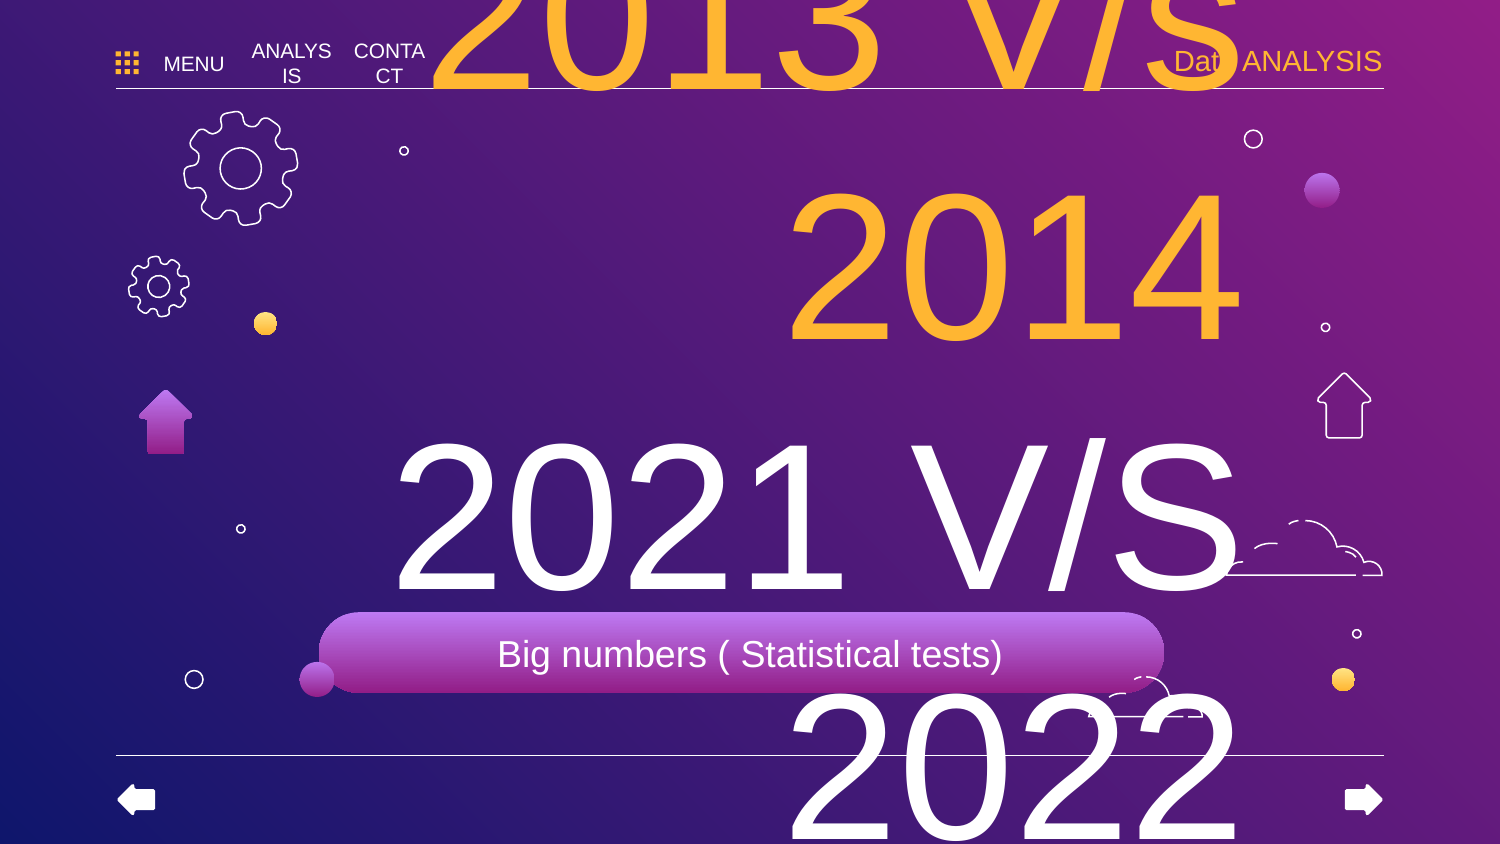

Data ANALYSIS
MENU
ANALYSIS
CONTACT

# 2013 V/s 2014 2021 V/S 2022

Big numbers ( Statistical tests)